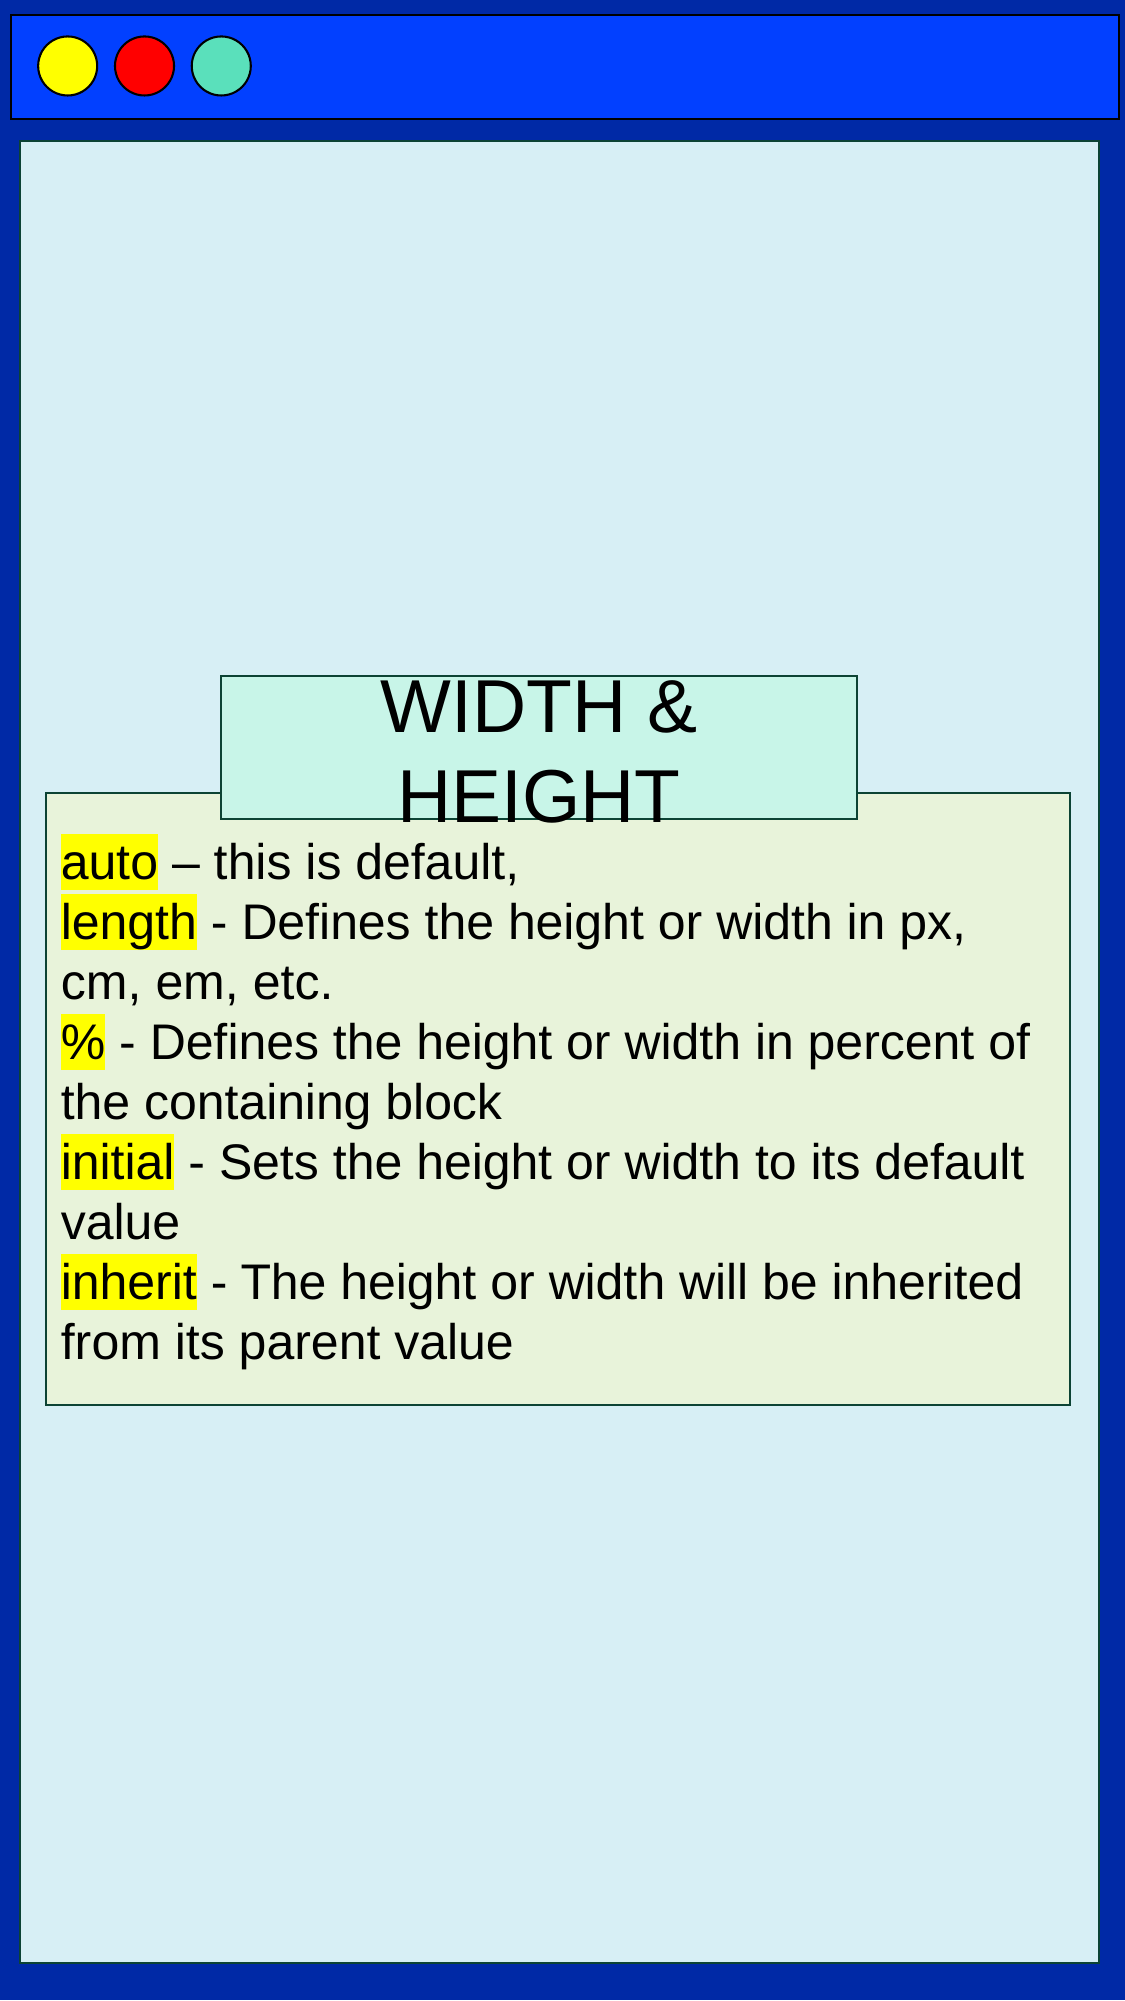

WIDTH & HEIGHT
auto – this is default,
length - Defines the height or width in px, cm, em, etc.
% - Defines the height or width in percent of the containing block
initial - Sets the height or width to its default value
inherit - The height or width will be inherited from its parent value